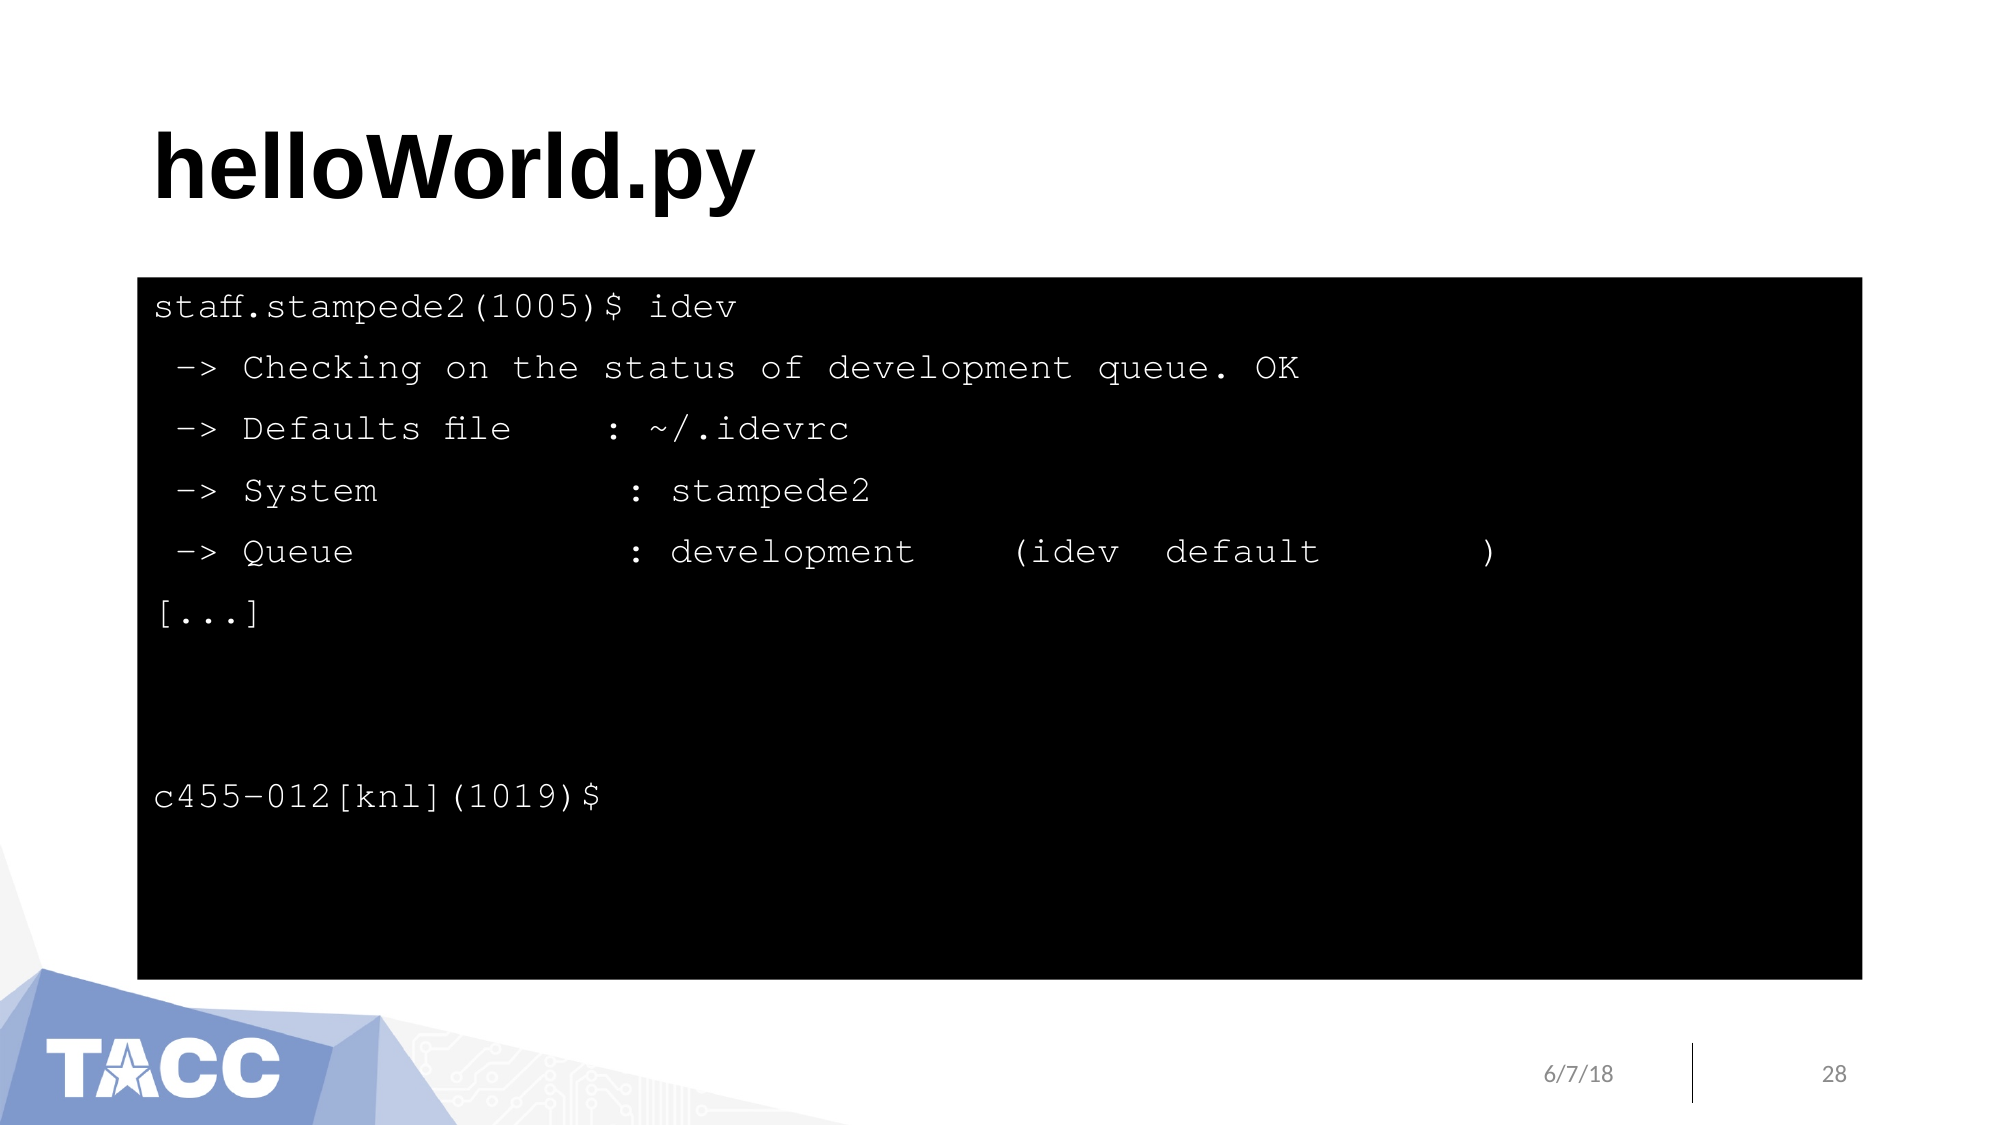

# helloWorld.py
staff.stampede2(1005)$ idev
 -> Checking on the status of development queue. OK
 -> Defaults file    : ~/.idevrc
 -> System           : stampede2
 -> Queue            : development    (idev  default       )
[...]

c455-012[knl](1019)$

6/7/18
28